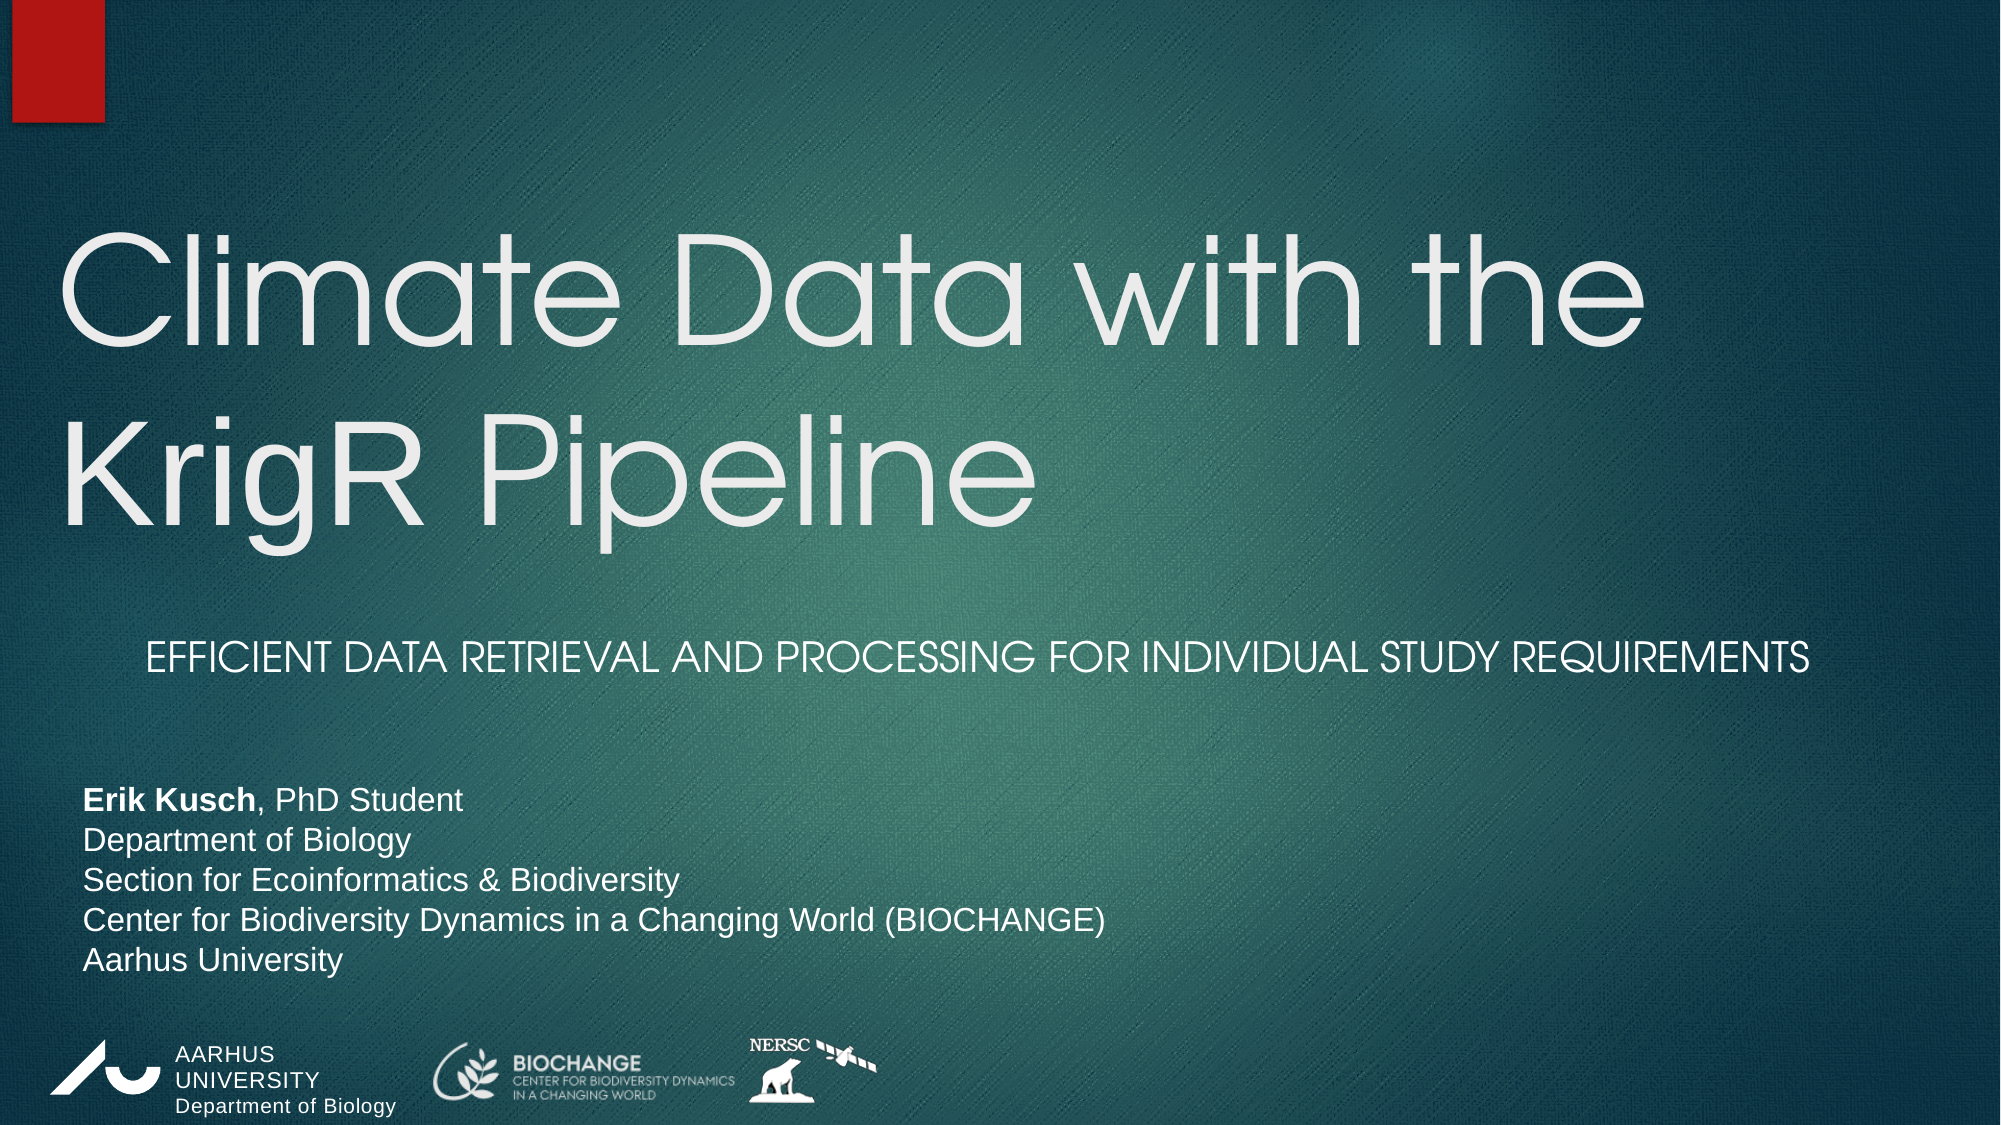

# Climate Data with the KrigR Pipeline
Efficient Data Retrieval and Processing for individual study requirements
Erik Kusch, PhD Student
Department of Biology
Section for Ecoinformatics & Biodiversity
Center for Biodiversity Dynamics in a Changing World (BIOCHANGE)
Aarhus University